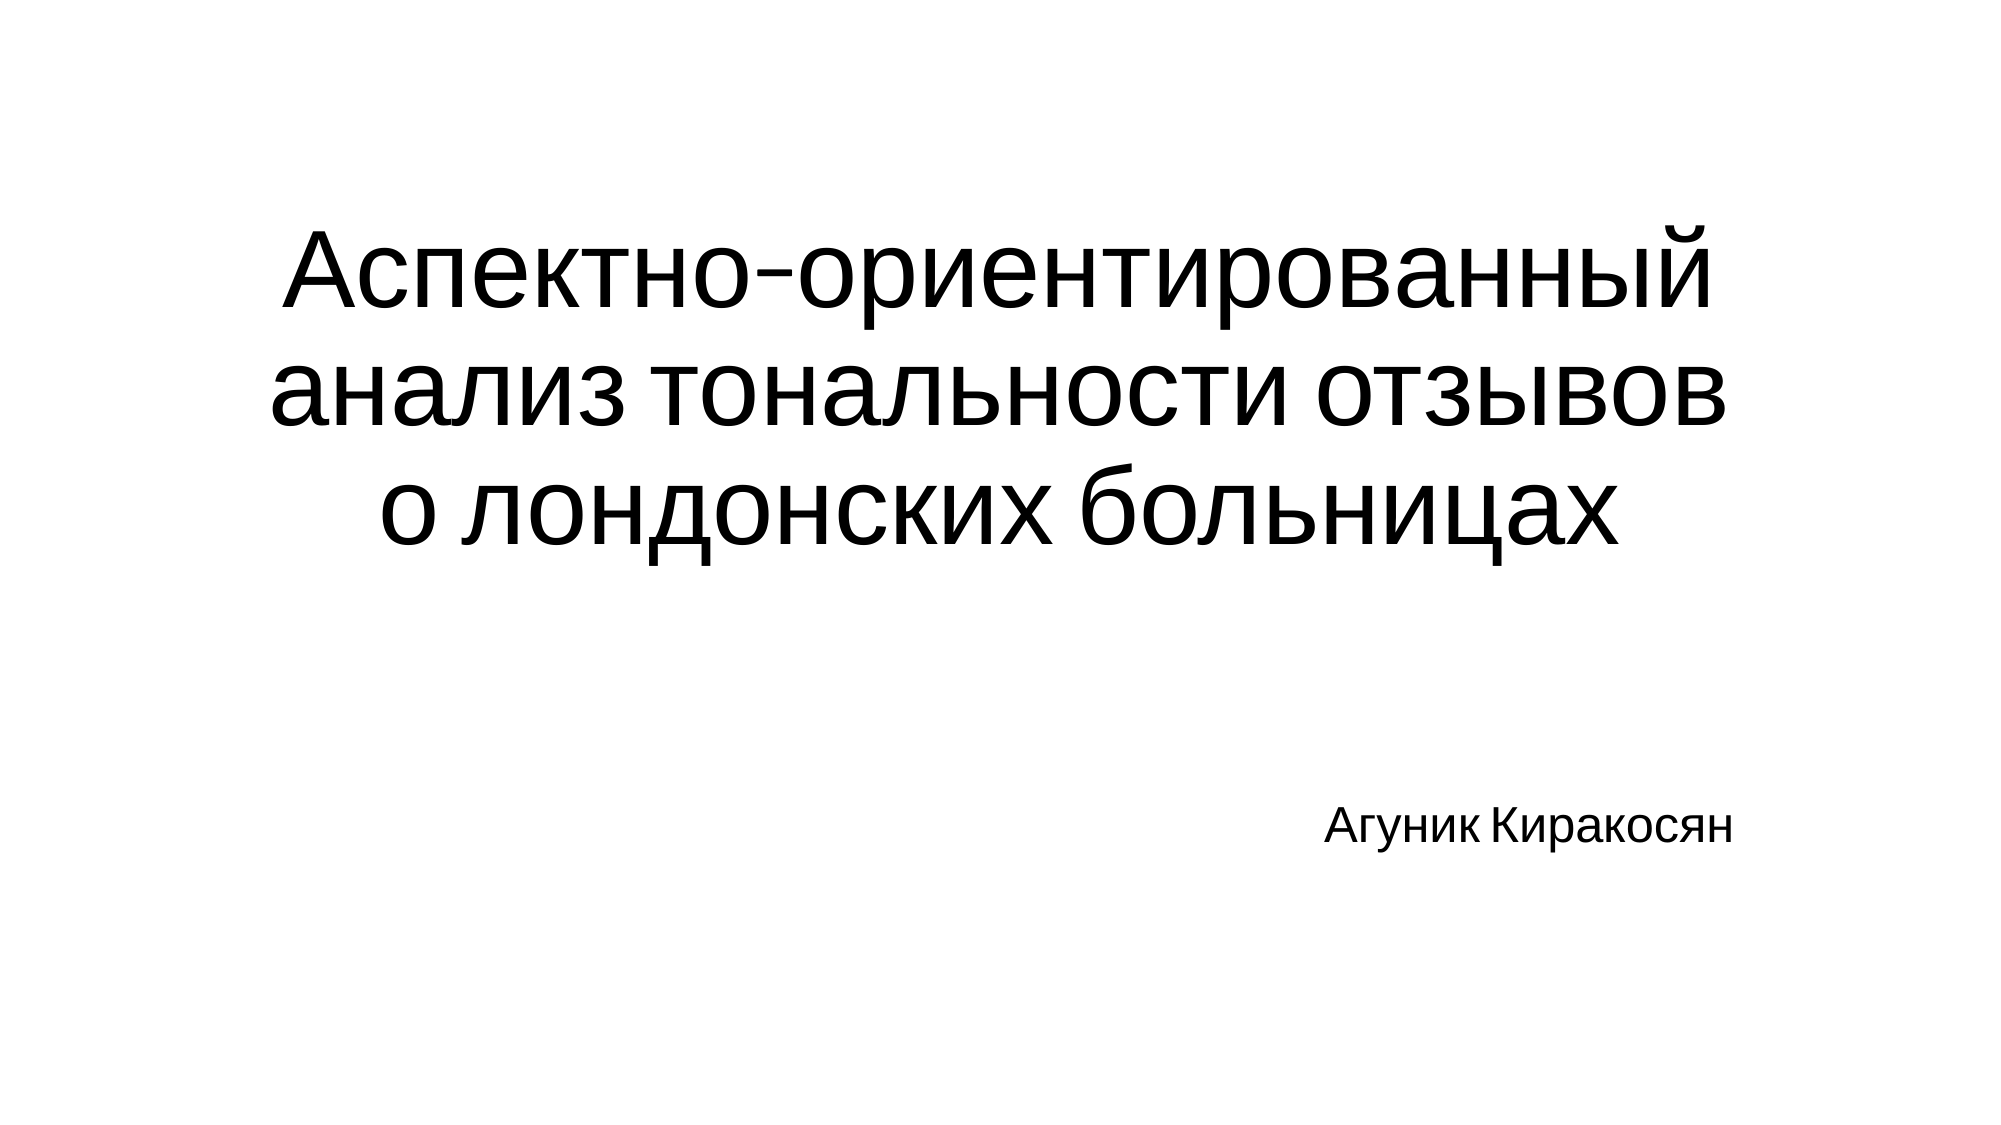

# Аспектно-ориентированный анализ тональности отзывов о лондонских больницах

Агуник Киракосян